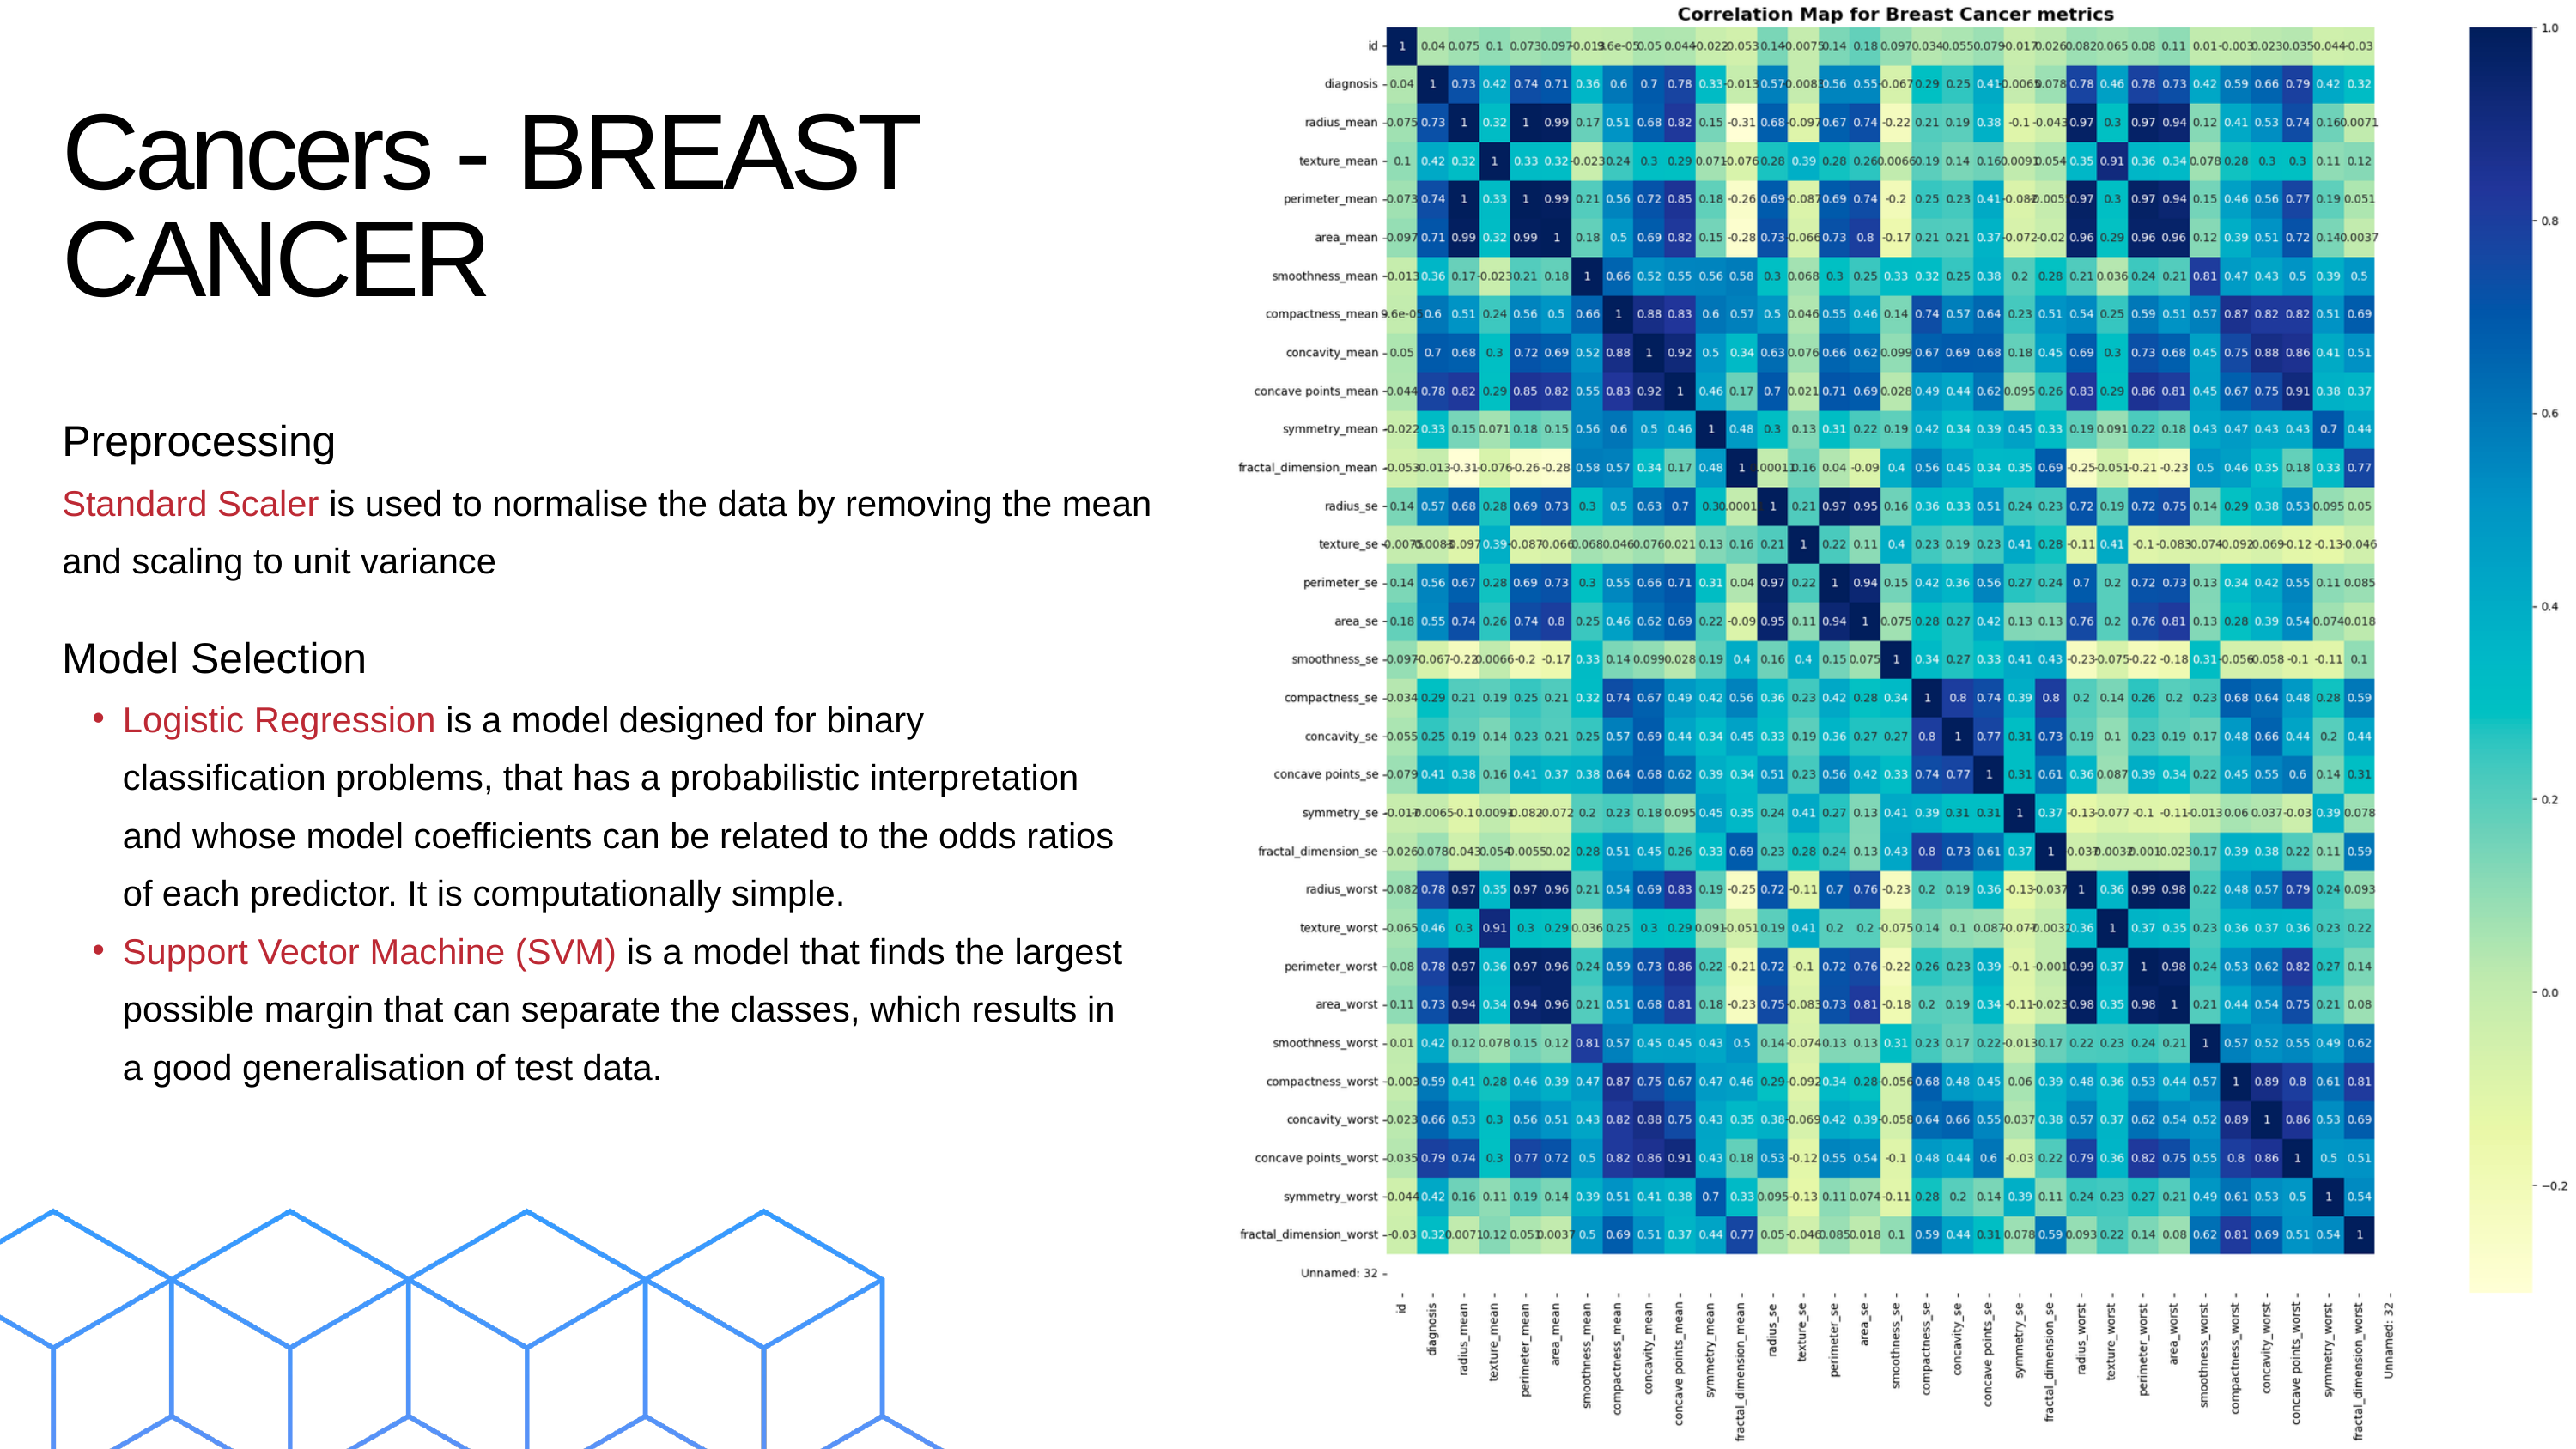

Cancers - BREAST CANCER
Preprocessing
Standard Scaler is used to normalise the data by removing the mean and scaling to unit variance
Model Selection
Logistic Regression is a model designed for binary classification problems, that has a probabilistic interpretation and whose model coefficients can be related to the odds ratios of each predictor. It is computationally simple.
Support Vector Machine (SVM) is a model that finds the largest possible margin that can separate the classes, which results in a good generalisation of test data.